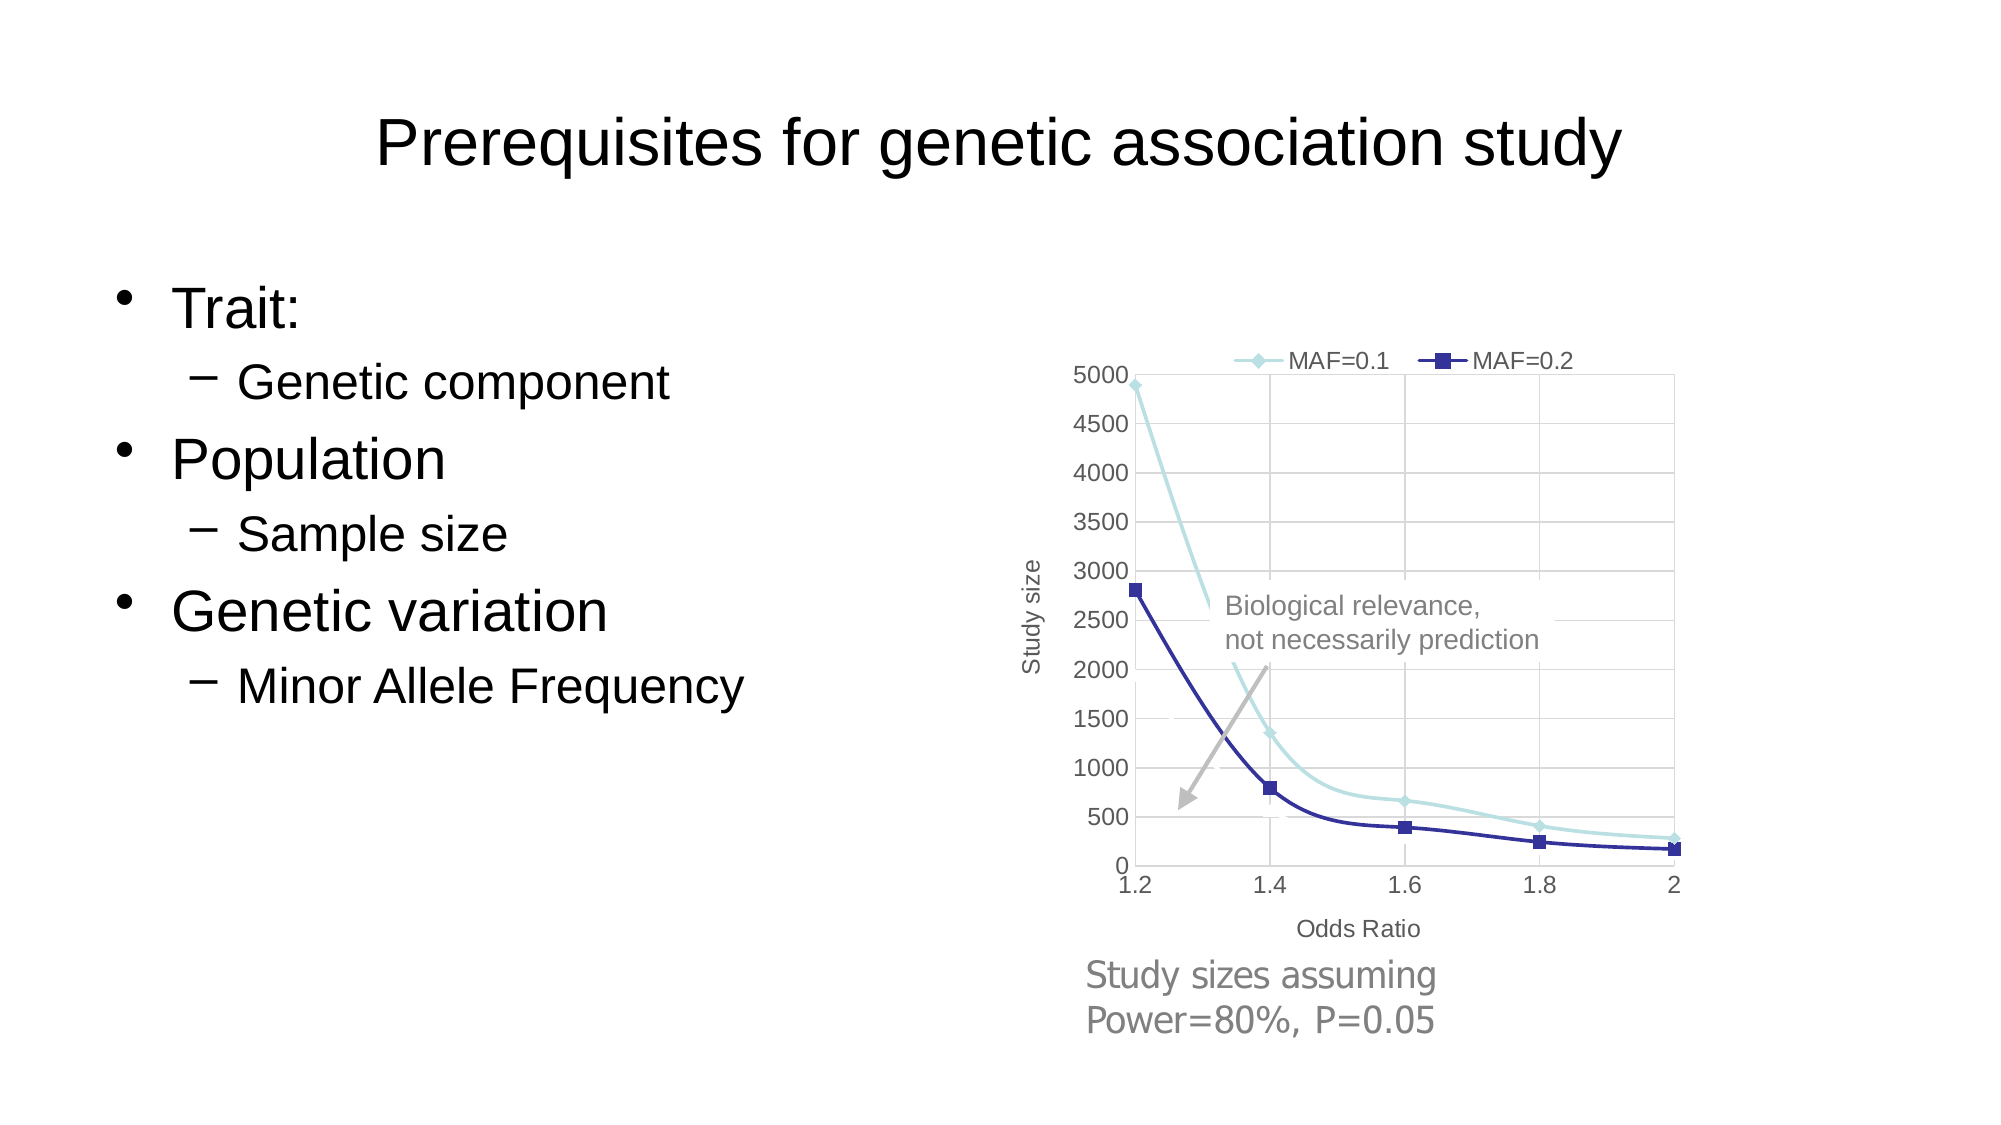

# Prerequisites for genetic association study
Trait:
Genetic component
Population
Sample size
Genetic variation
Minor Allele Frequency

### Chart

| Category |  |  |  |
|---|---|---|---|
Biological relevance,
not necessarily prediction

Study sizes assuming Power=80%, P=0.05